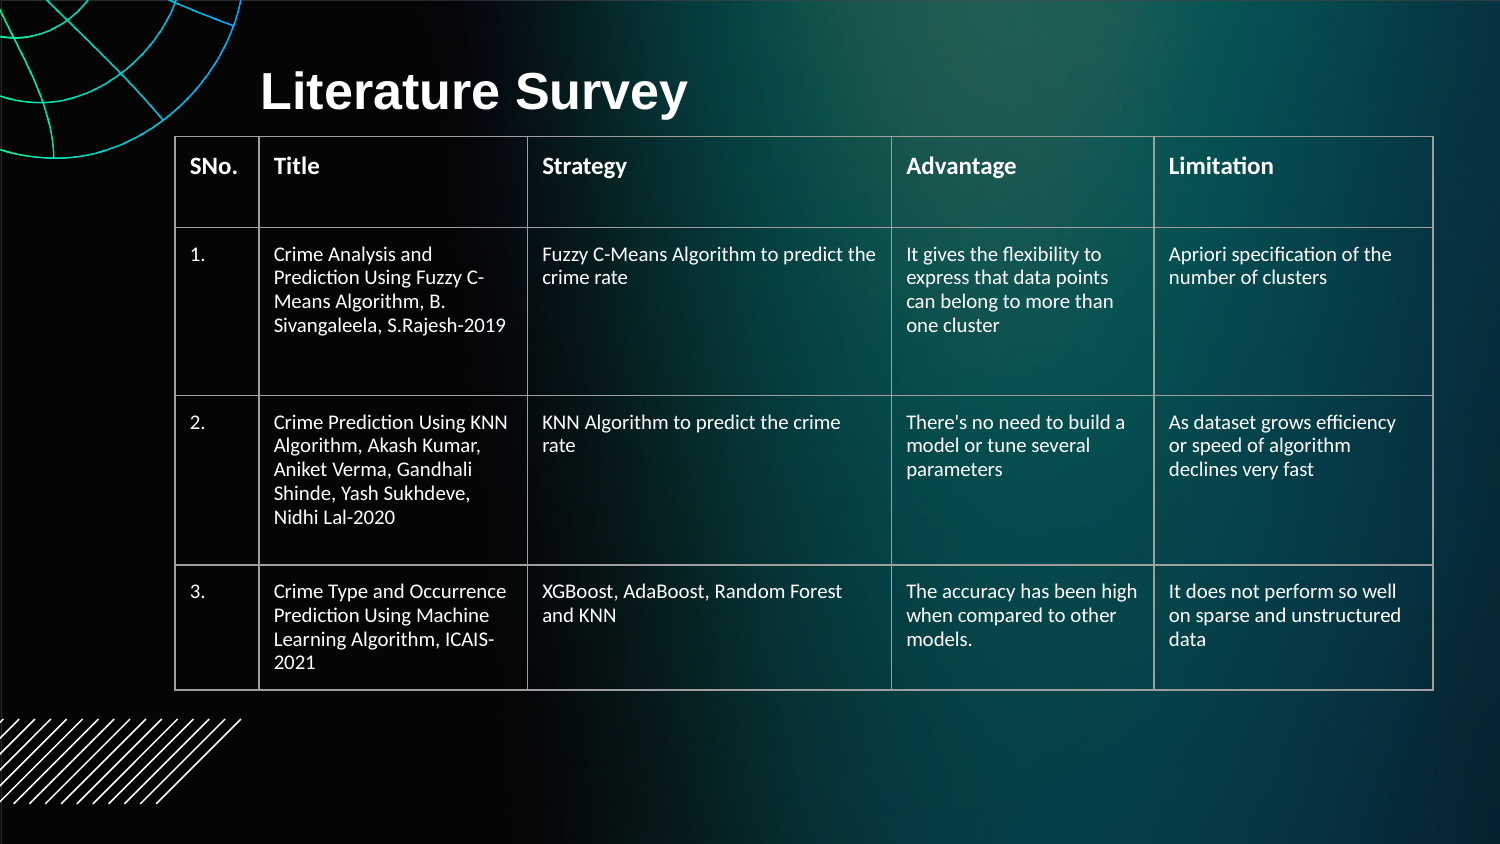

Literature Survey
| SNo. | Title | Strategy | Advantage | Limitation |
| --- | --- | --- | --- | --- |
| 1. | Crime Analysis and Prediction Using Fuzzy C-Means Algorithm, B. Sivangaleela, S.Rajesh-2019 | Fuzzy C-Means Algorithm to predict the crime rate | It gives the flexibility to express that data points can belong to more than one cluster | Apriori specification of the number of clusters |
| 2. | Crime Prediction Using KNN Algorithm, Akash Kumar, Aniket Verma, Gandhali Shinde, Yash Sukhdeve, Nidhi Lal-2020 | KNN Algorithm to predict the crime rate | There's no need to build a model or tune several parameters | As dataset grows efficiency or speed of algorithm declines very fast |
| 3. | Crime Type and Occurrence Prediction Using Machine Learning Algorithm, ICAIS-2021 | XGBoost, AdaBoost, Random Forest and KNN | The accuracy has been high when compared to other models. | It does not perform so well on sparse and unstructured data |